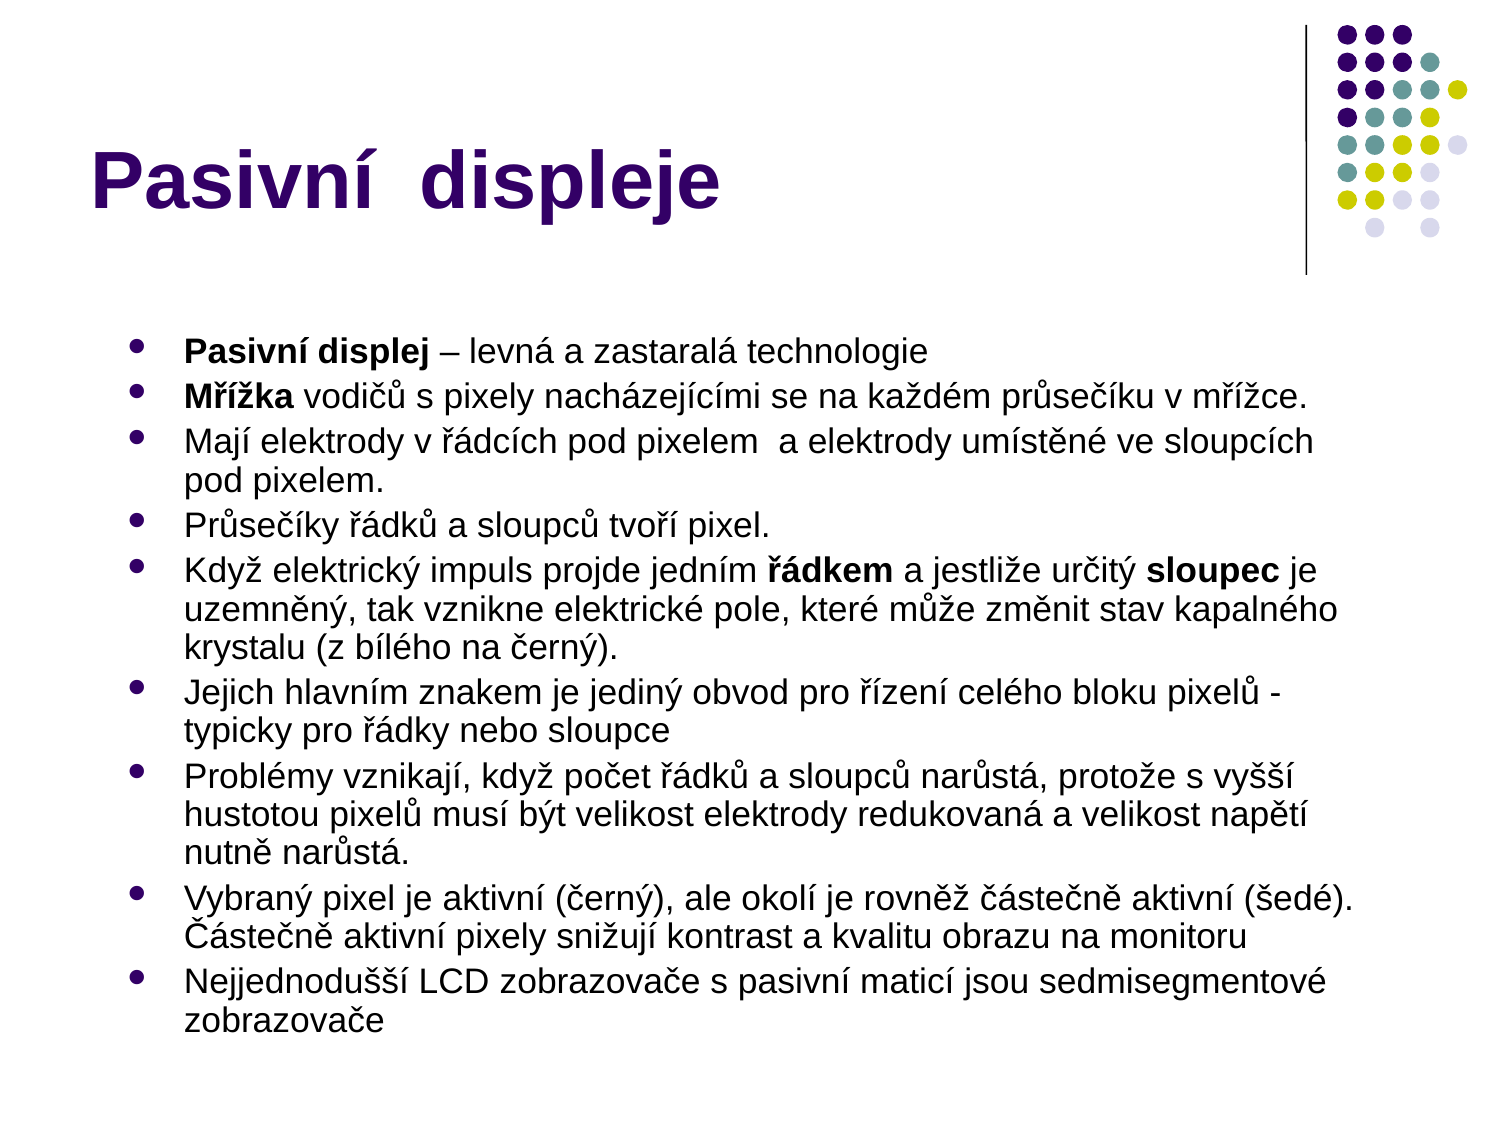

# Pasivní  displeje
Pasivní displej – levná a zastaralá technologie
Mřížka vodičů s pixely nacházejícími se na každém průsečíku v mřížce.
Mají elektrody v řádcích pod pixelem  a elektrody umístěné ve sloupcích pod pixelem.
Průsečíky řádků a sloupců tvoří pixel.
Když elektrický impuls projde jedním řádkem a jestliže určitý sloupec je uzemněný, tak vznikne elektrické pole, které může změnit stav kapalného krystalu (z bílého na černý).
Jejich hlavním znakem je jediný obvod pro řízení celého bloku pixelů - typicky pro řádky nebo sloupce
Problémy vznikají, když počet řádků a sloupců narůstá, protože s vyšší hustotou pixelů musí být velikost elektrody redukovaná a velikost napětí nutně narůstá.
Vybraný pixel je aktivní (černý), ale okolí je rovněž částečně aktivní (šedé). Částečně aktivní pixely snižují kontrast a kvalitu obrazu na monitoru
Nejjednodušší LCD zobrazovače s pasivní maticí jsou sedmisegmentové zobrazovače